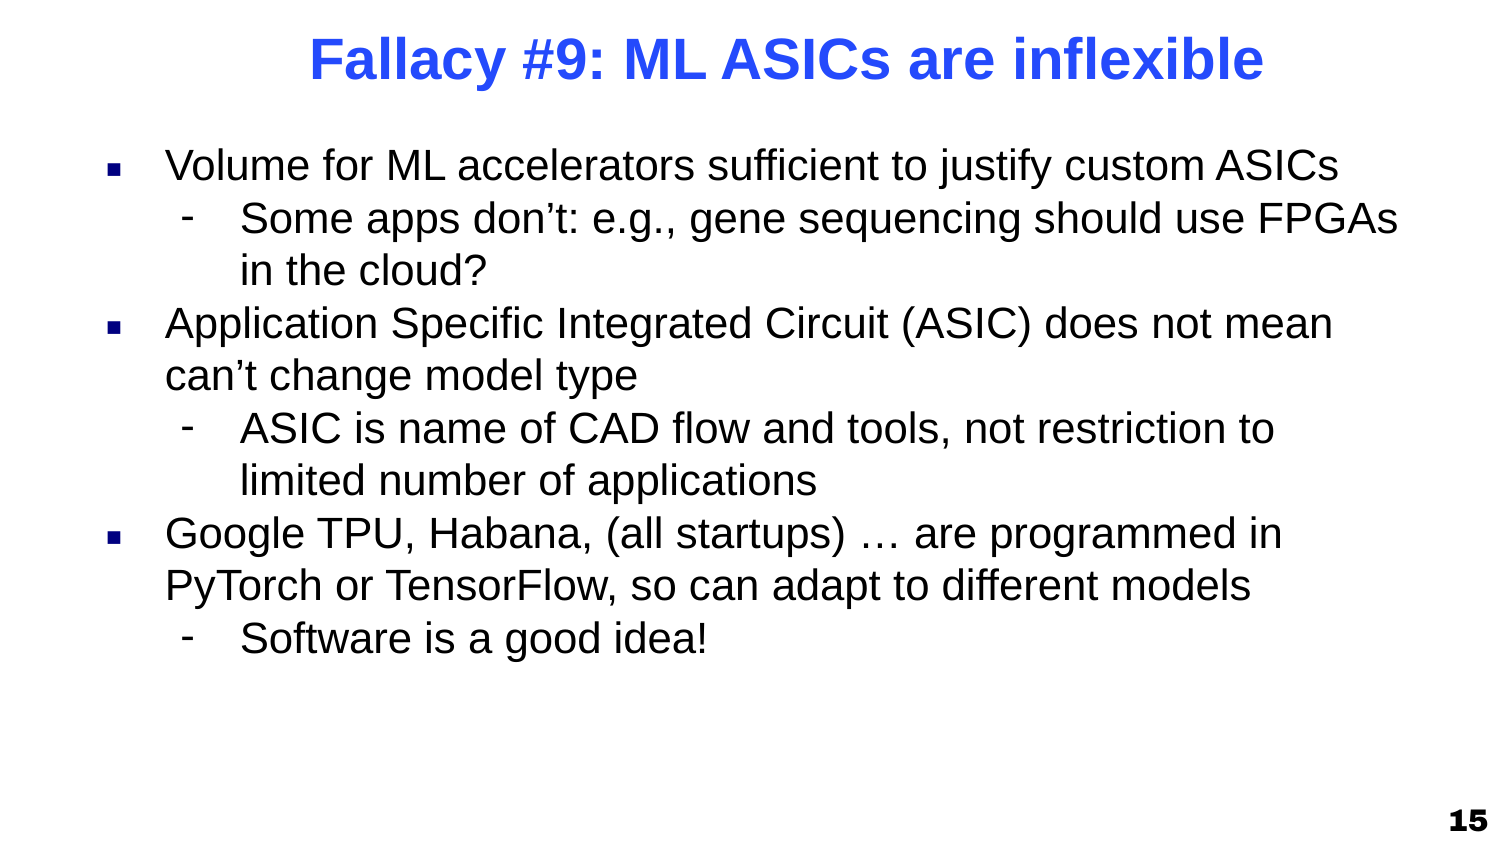

# Fallacy #9: ML ASICs are inflexible
Volume for ML accelerators sufficient to justify custom ASICs
Some apps don’t: e.g., gene sequencing should use FPGAs in the cloud?
Application Specific Integrated Circuit (ASIC) does not mean can’t change model type
ASIC is name of CAD flow and tools, not restriction to limited number of applications
Google TPU, Habana, (all startups) … are programmed in PyTorch or TensorFlow, so can adapt to different models
Software is a good idea!
15